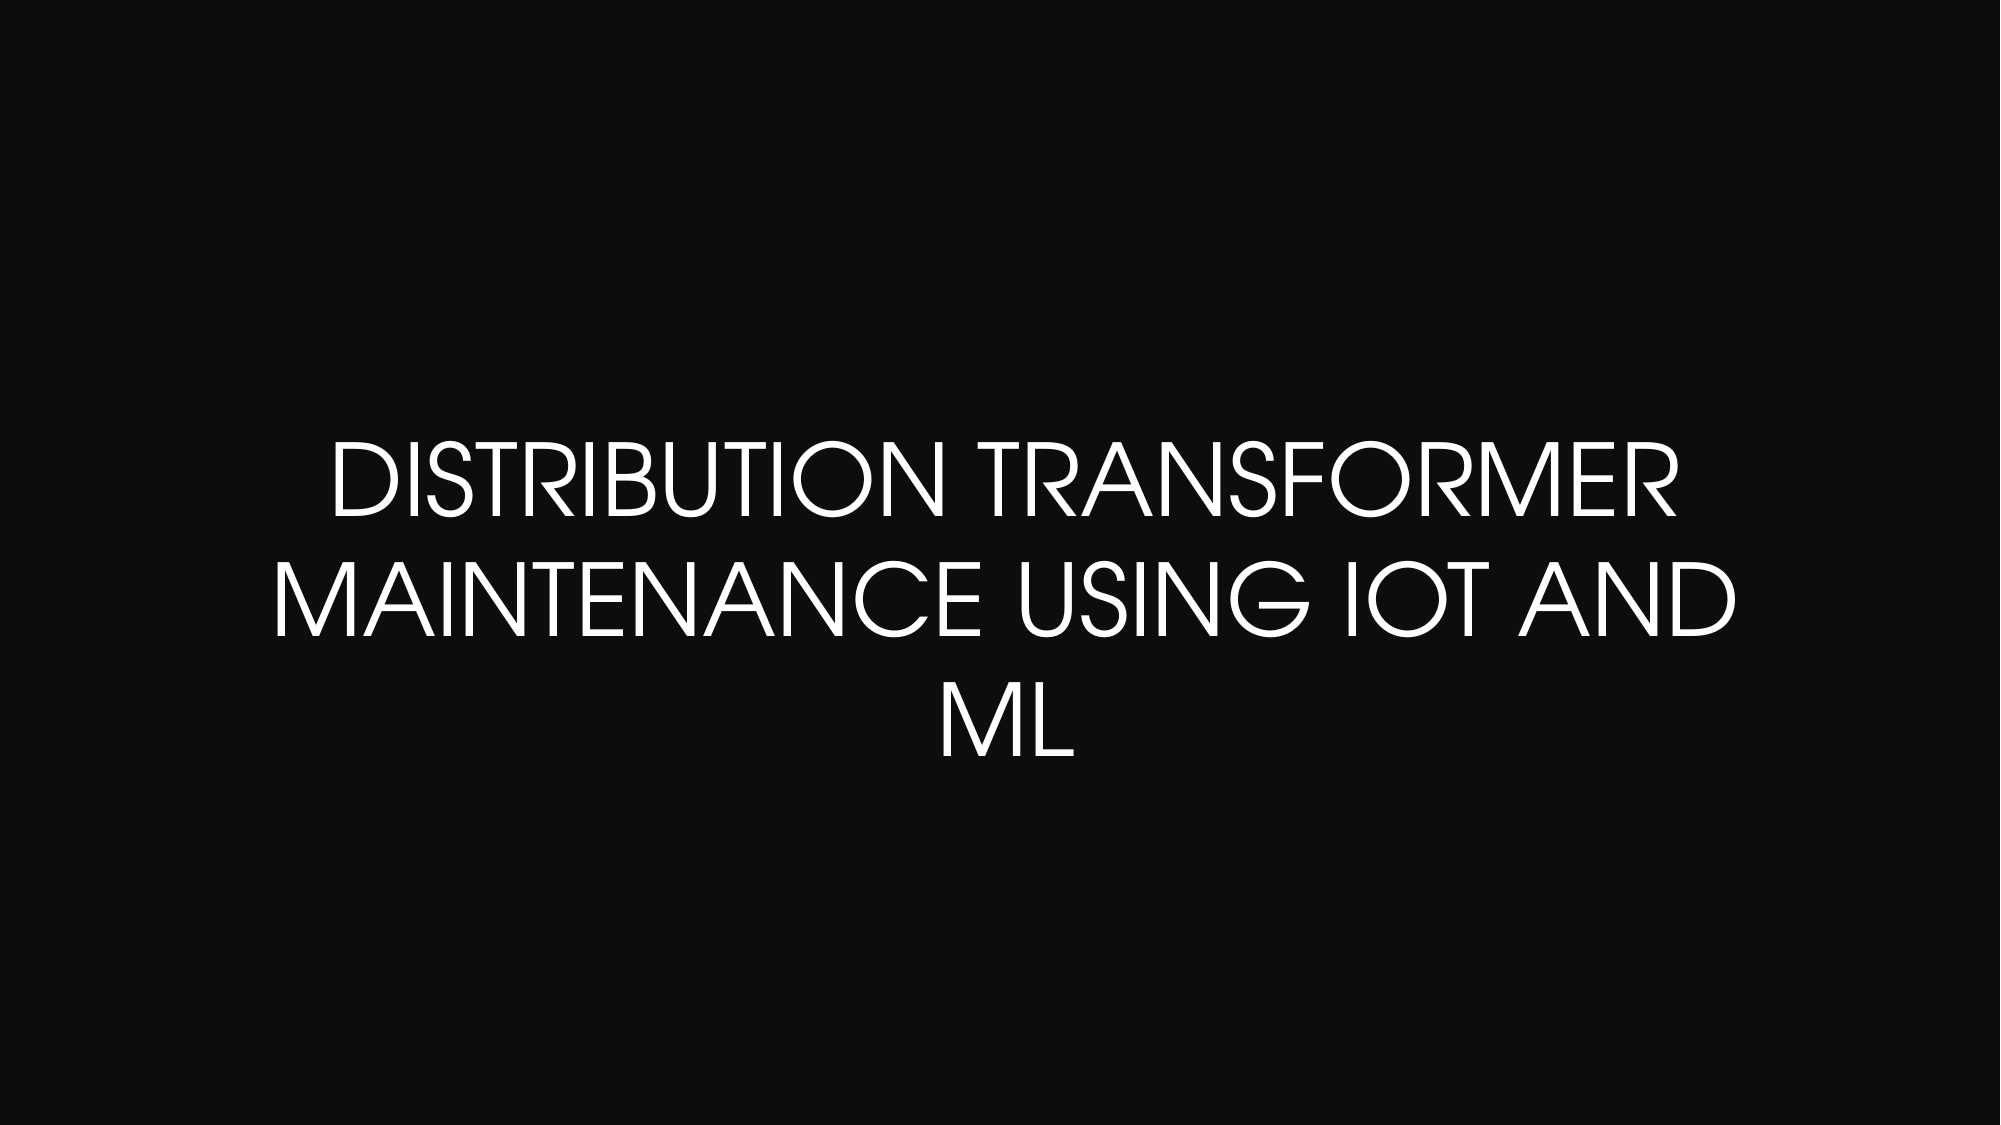

# Distribution Transformer MAINTENANCE USING Iot and Ml